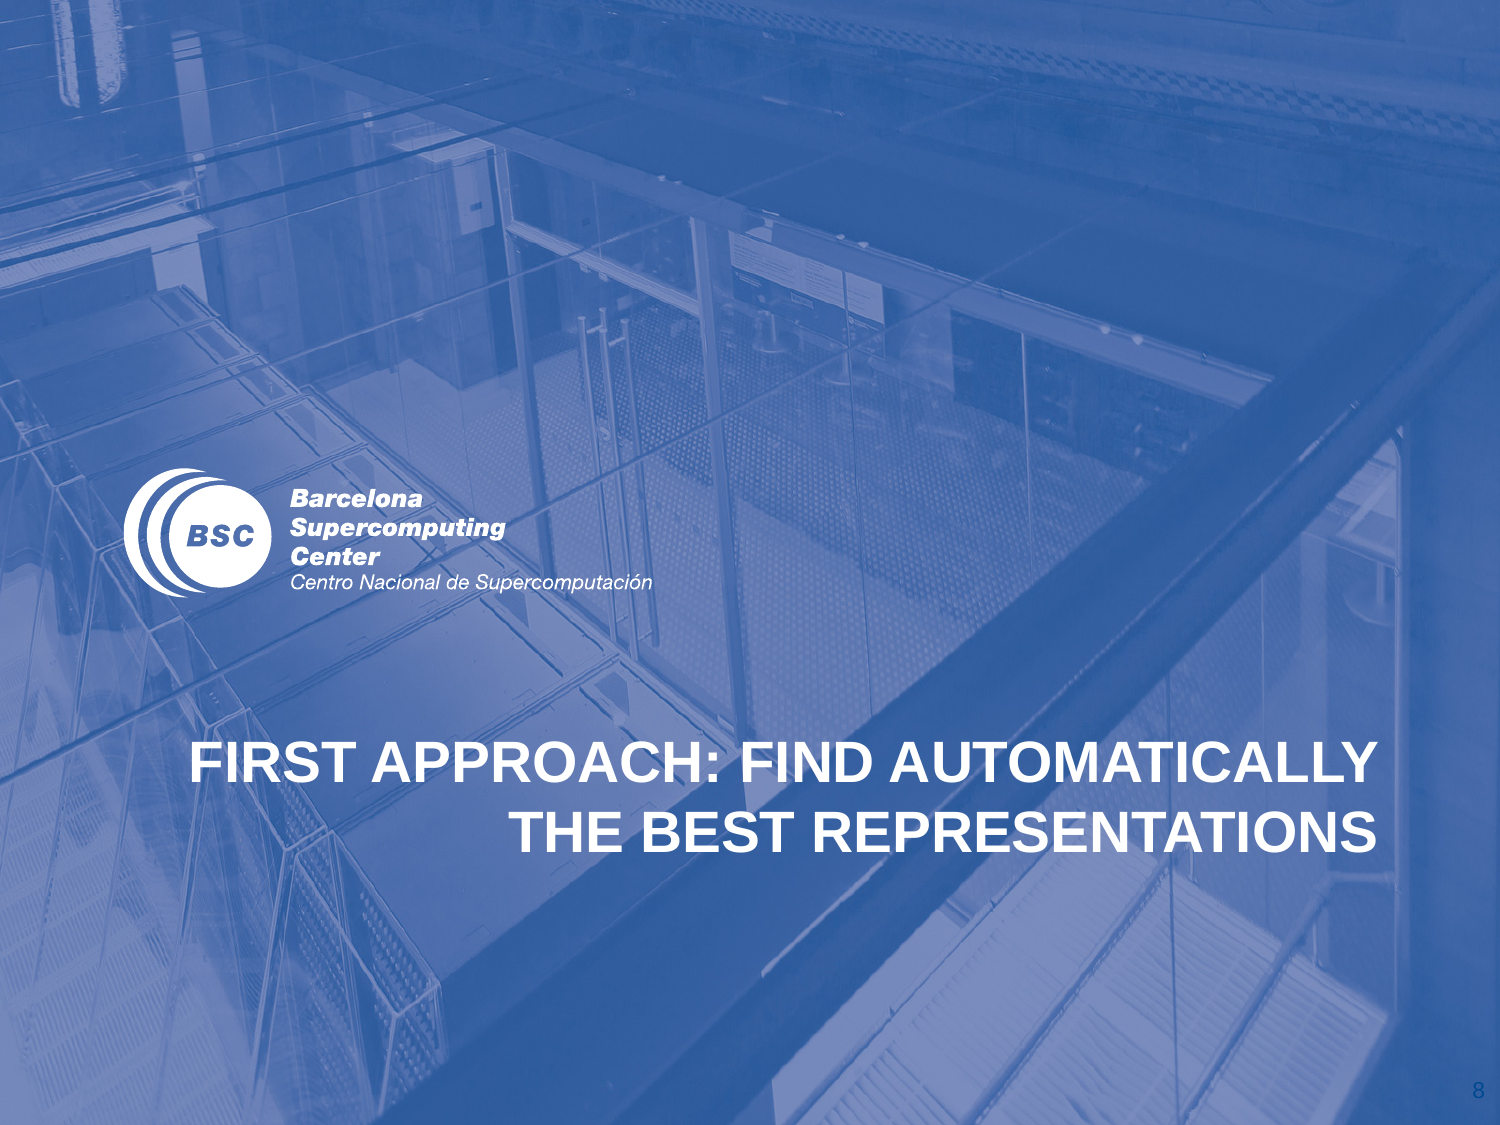

# First approach: find automatically the best representations
8